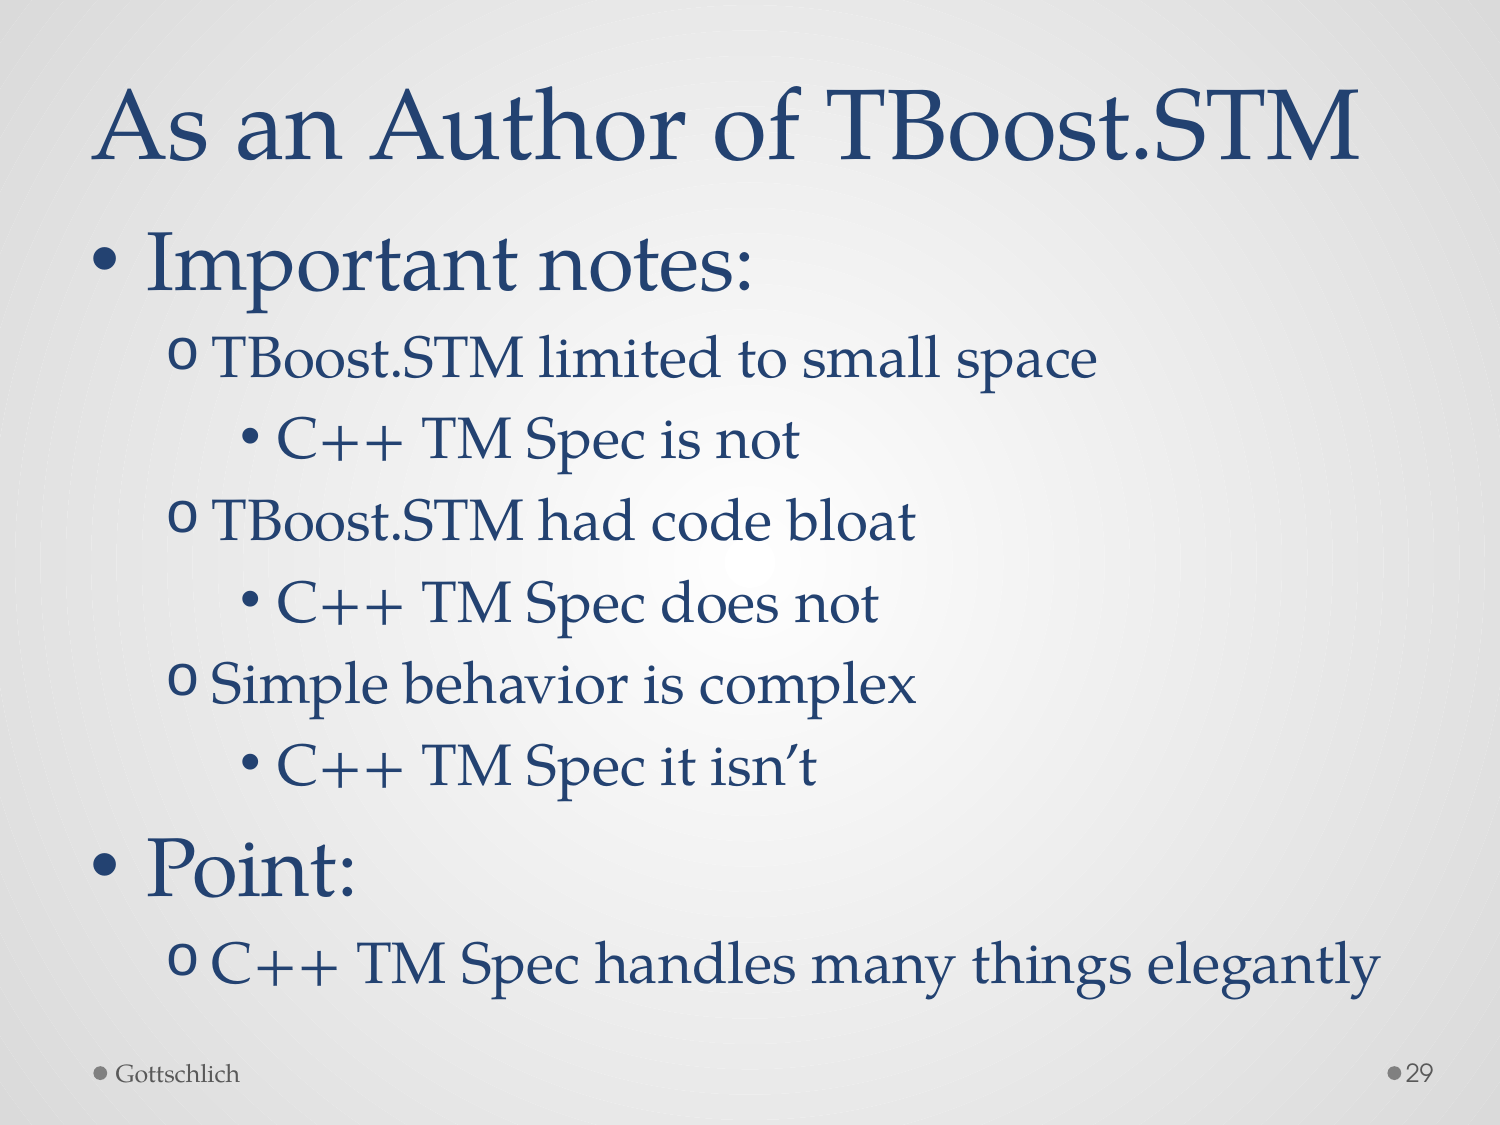

# As an Author of TBoost.STM
Important notes:
TBoost.STM limited to small space
C++ TM Spec is not
TBoost.STM had code bloat
C++ TM Spec does not
Simple behavior is complex
C++ TM Spec it isn’t
Point:
C++ TM Spec handles many things elegantly

Gottschlich
29